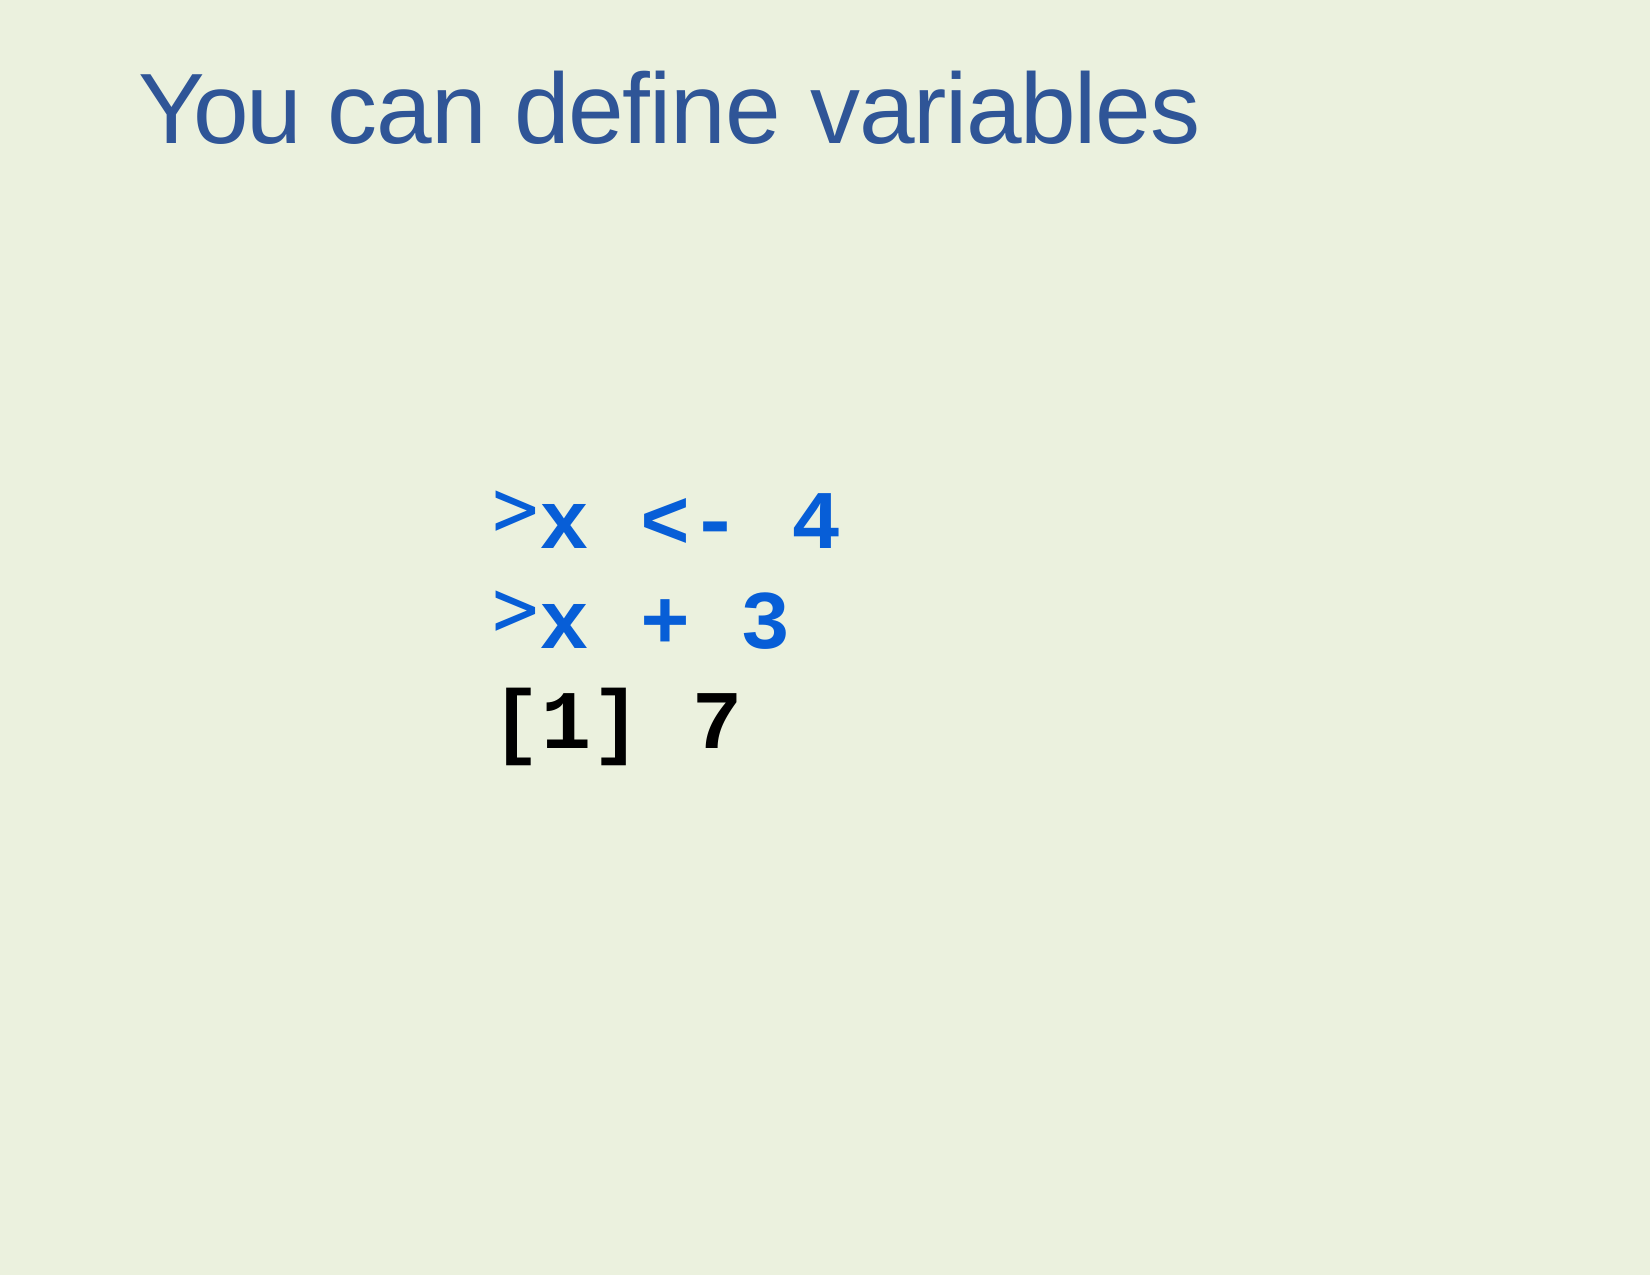

# You can define variables
x <- 4
x + 3
[1] 7